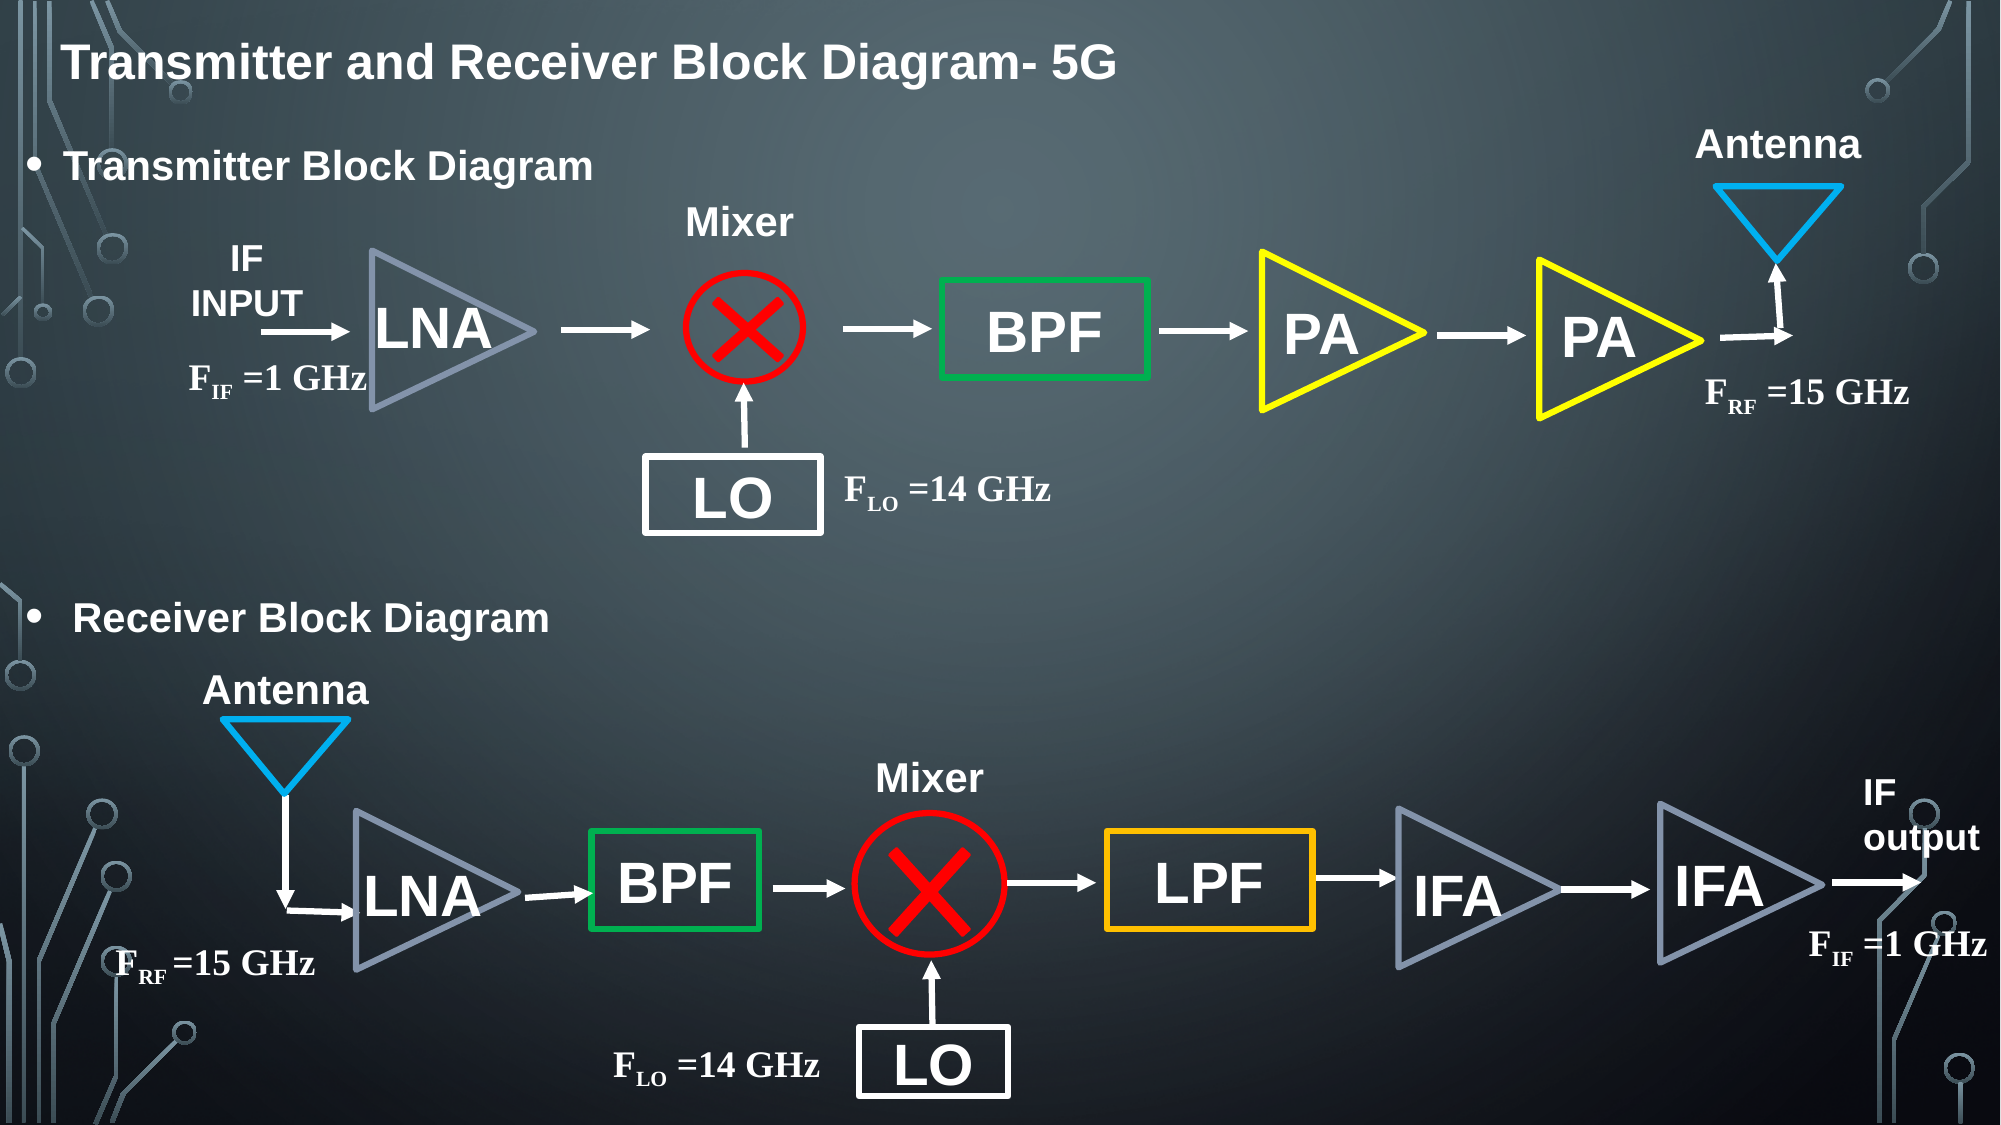

# Transmitter and Receiver Block Diagram- 5G
Antenna
Transmitter Block Diagram

Receiver Block Diagram

Mixer

IF INPUT

LNA
BPF
PA
PA
FIF =1 GHz
FRF =15 GHz
LO
FLO =14 GHz
Antenna

Mixer
IF output

BPF
LPF
IFA
LNA
IFA
FIF =1 GHz
FRF =15 GHz
LO
FLO =14 GHz